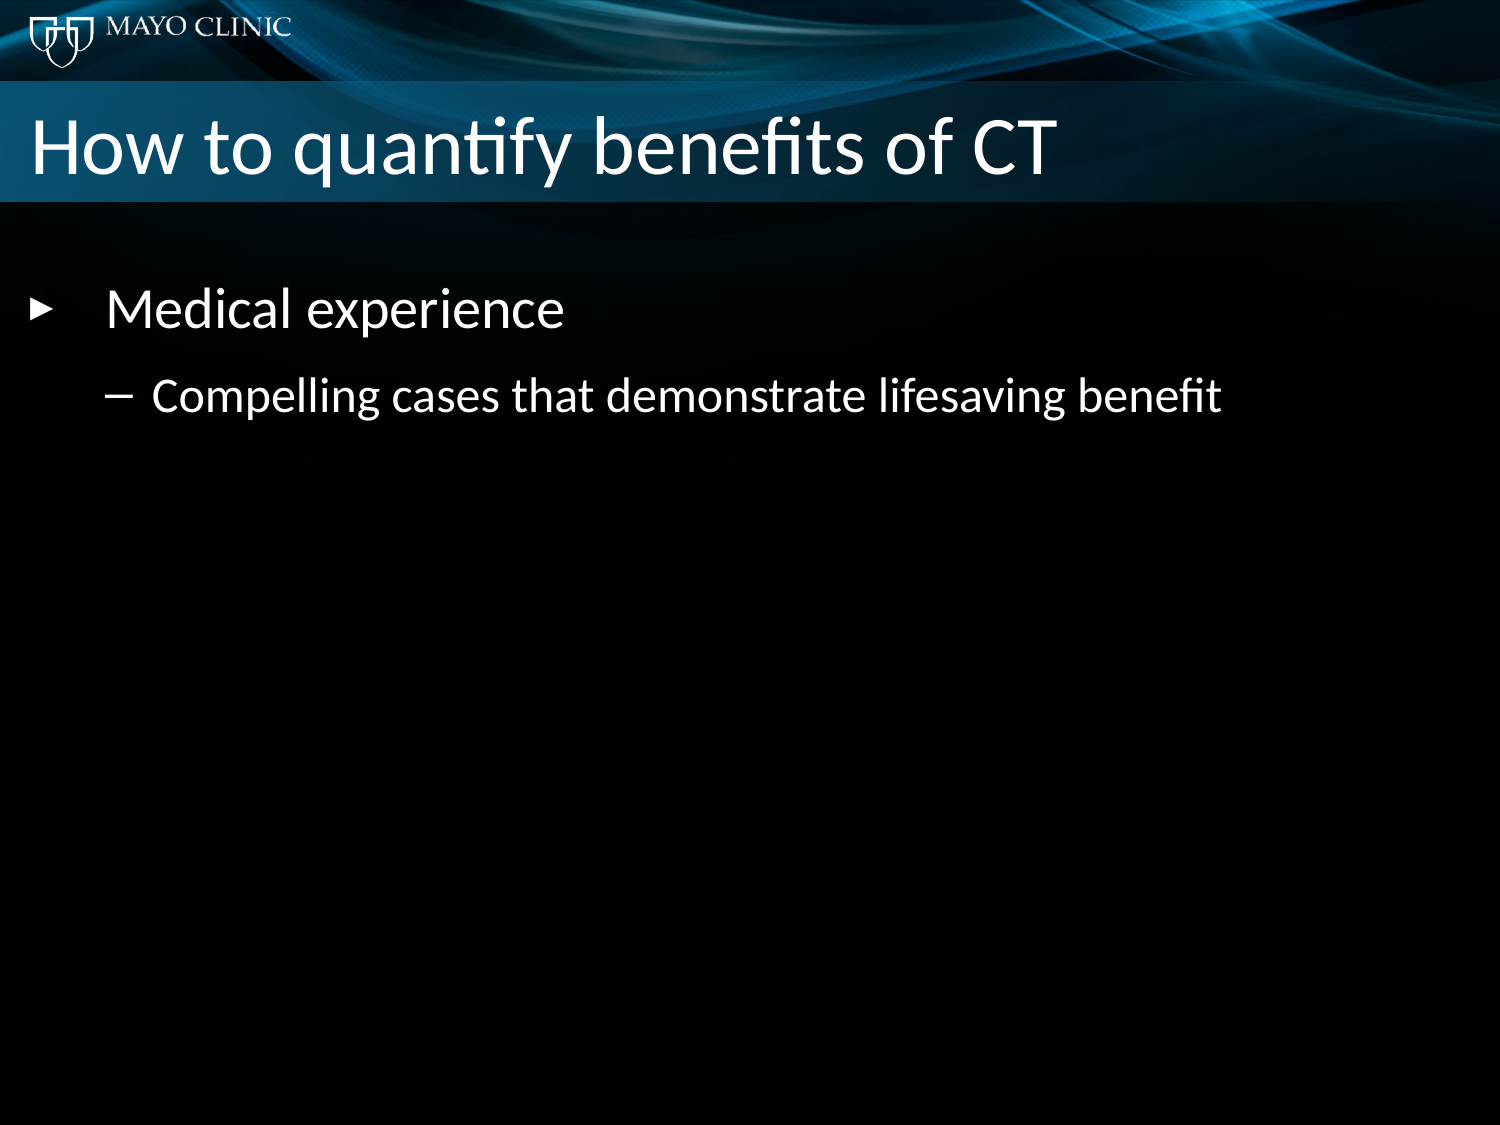

# How to quantify benefits of CT
Medical experience
Compelling cases that demonstrate lifesaving benefit